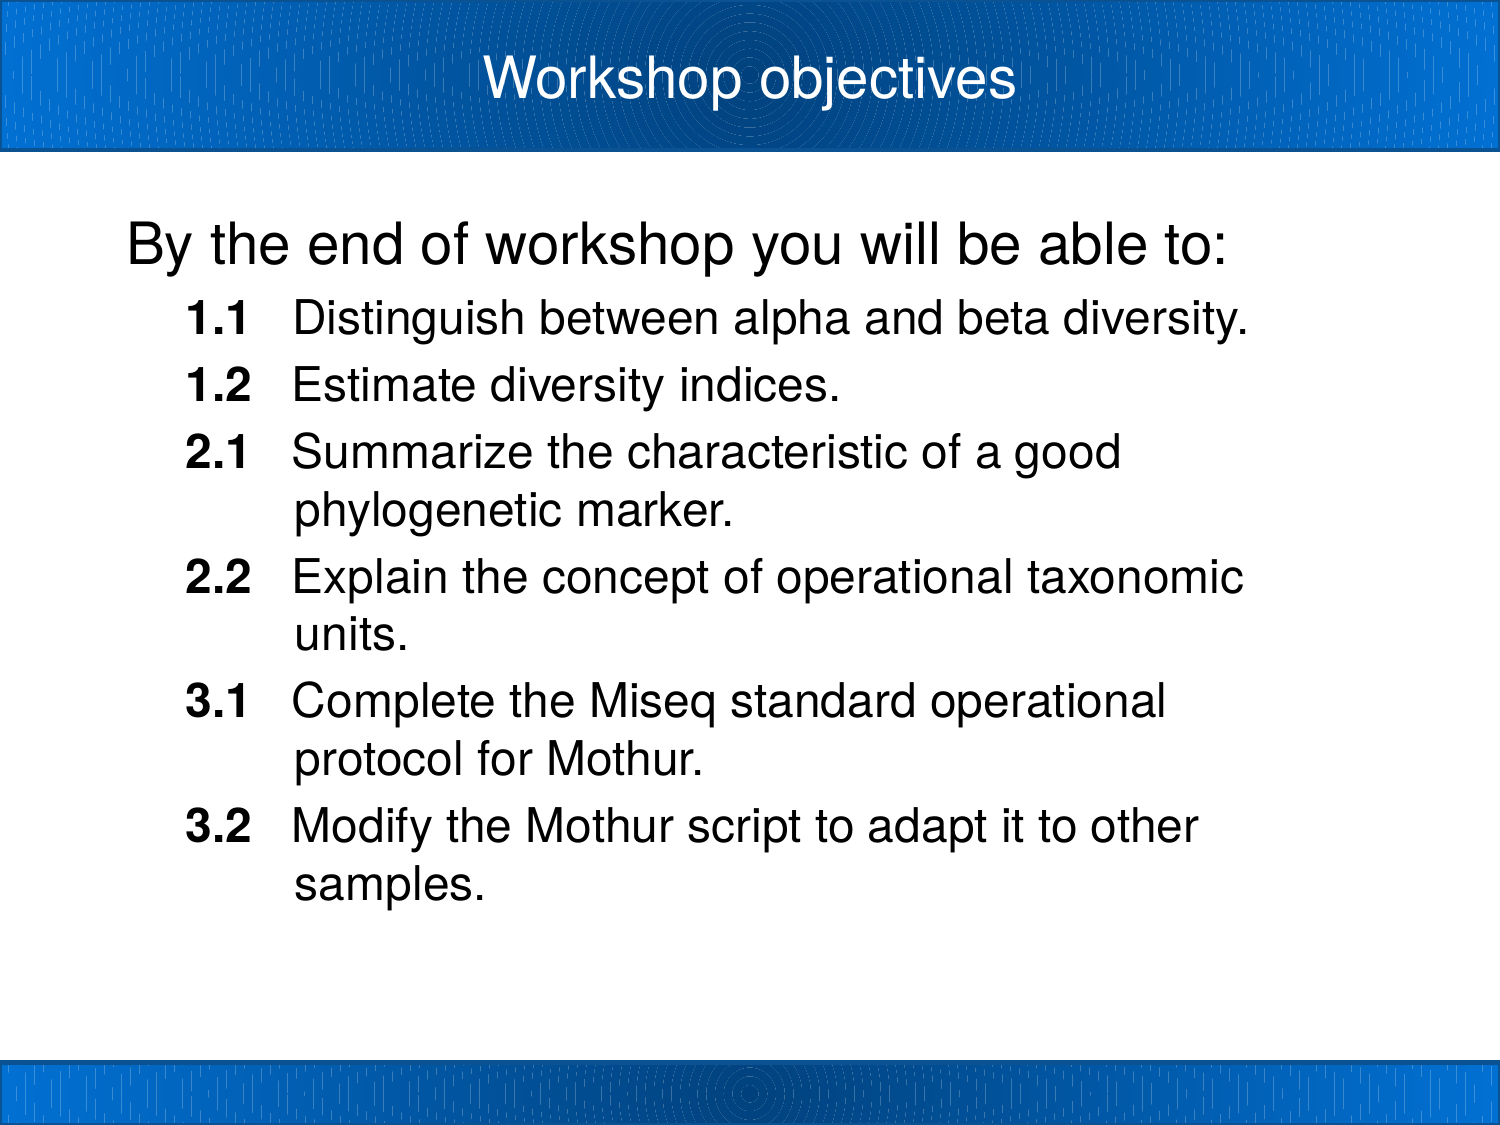

# Workshop objectives
By the end of workshop you will be able to:
1.1   Distinguish between alpha and beta diversity.
1.2   Estimate diversity indices.
2.1   Summarize the characteristic of a good   phylogenetic marker.
2.2   Explain the concept of operational taxonomic units.
3.1   Complete the Miseq standard operational protocol for Mothur.
3.2   Modify the Mothur script to adapt it to other samples.